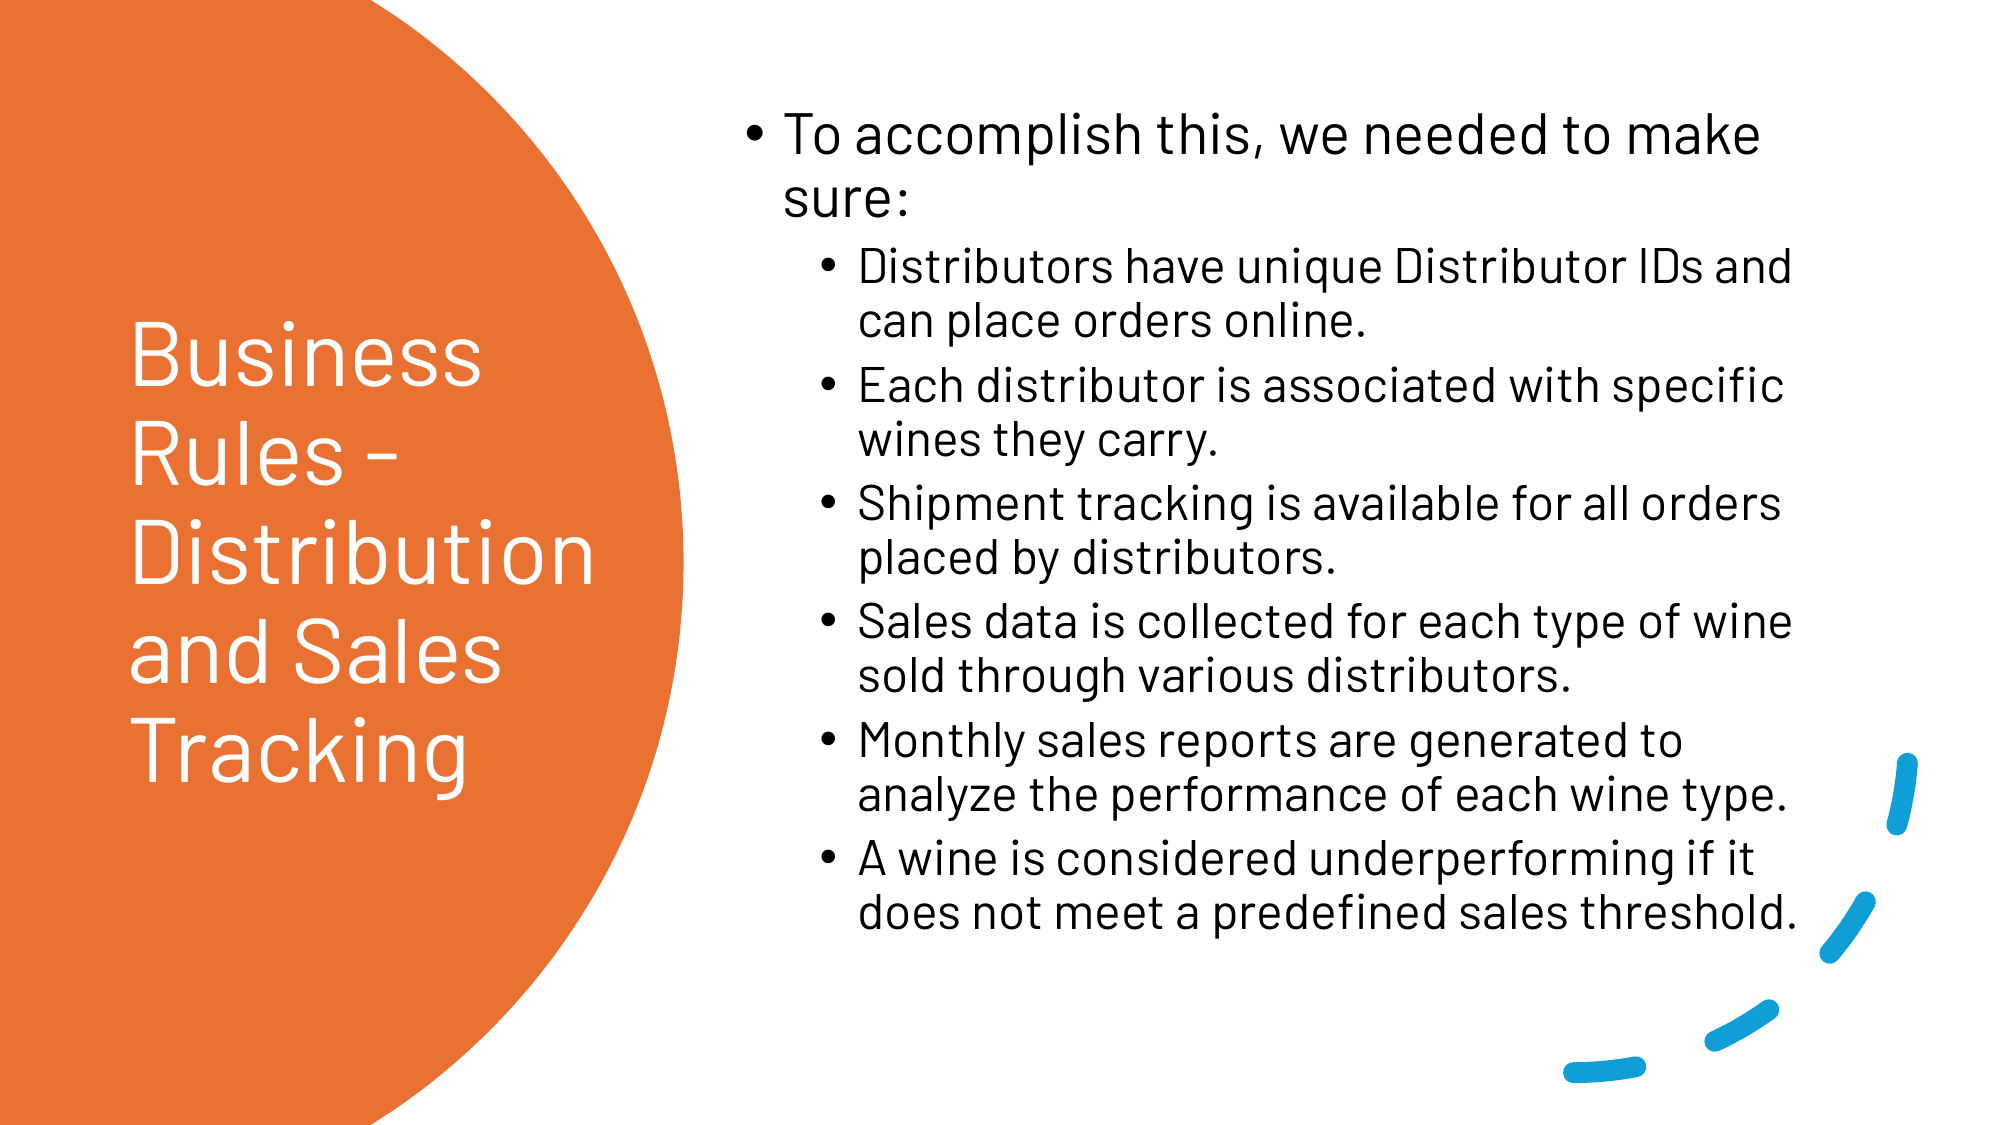

To accomplish this, we needed to make sure:
Distributors have unique Distributor IDs and can place orders online.
Each distributor is associated with specific wines they carry.
Shipment tracking is available for all orders placed by distributors.
Sales data is collected for each type of wine sold through various distributors.
Monthly sales reports are generated to analyze the performance of each wine type.
A wine is considered underperforming if it does not meet a predefined sales threshold.

# Business Rules - Distribution and Sales Tracking